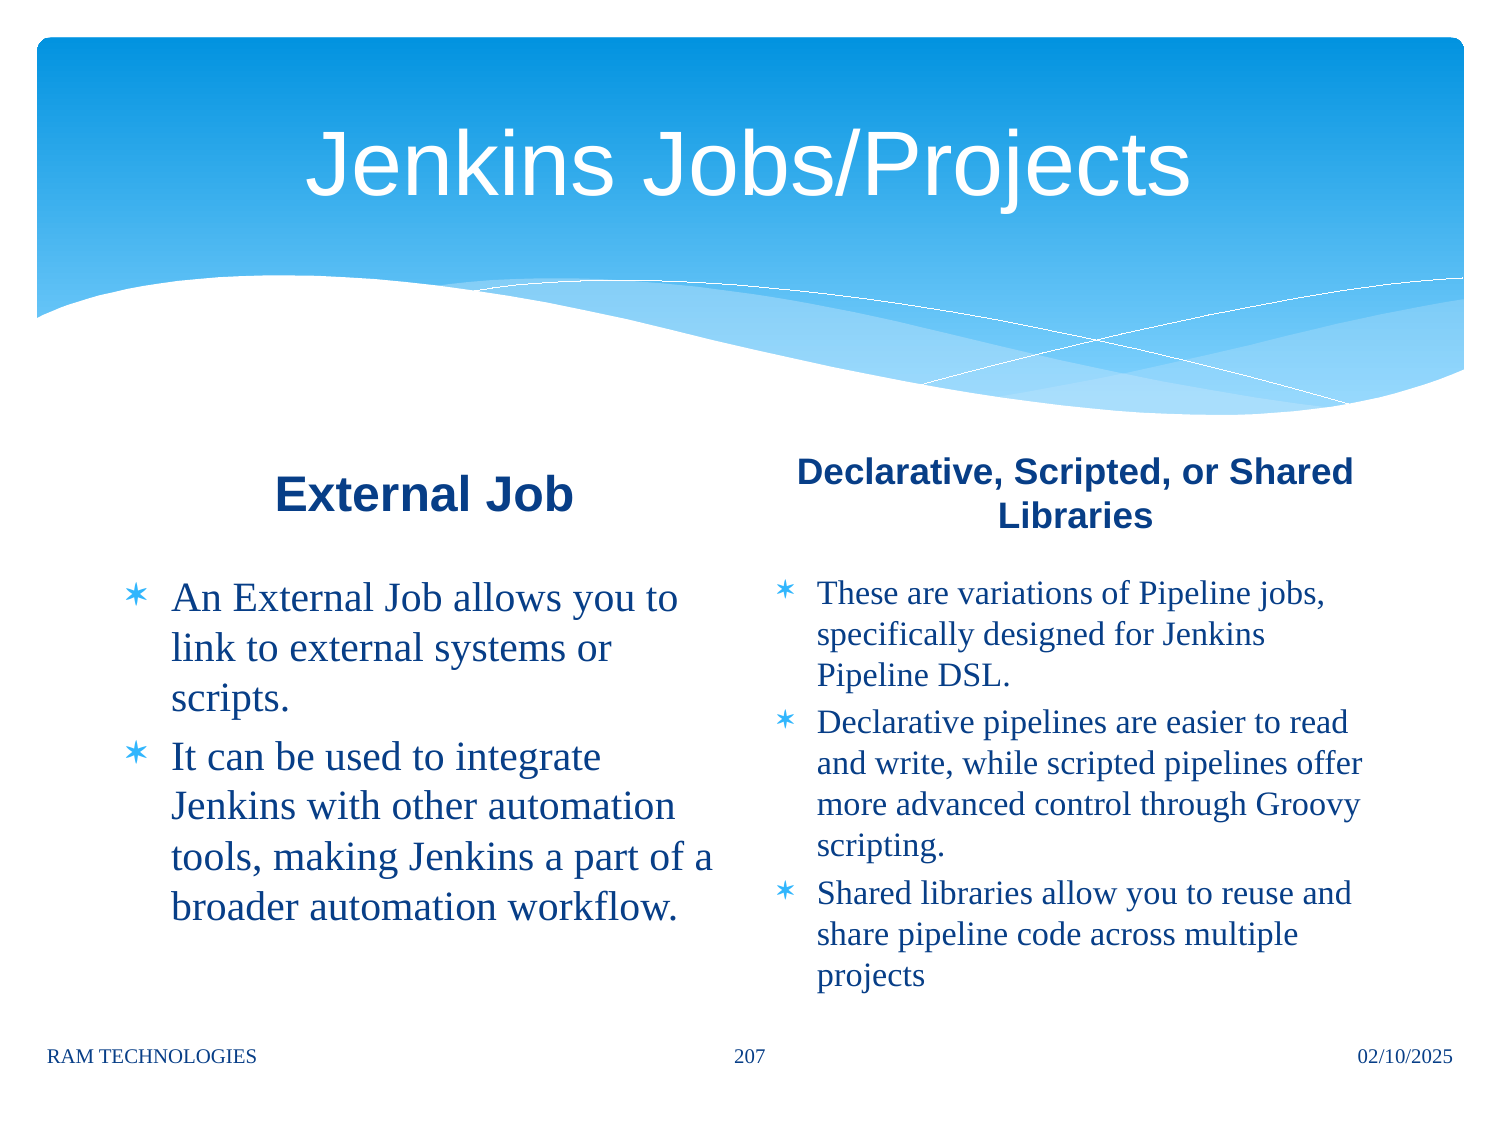

# Jenkins Jobs/Projects
Declarative, Scripted, or Shared Libraries
External Job
An External Job allows you to link to external systems or scripts.
It can be used to integrate Jenkins with other automation tools, making Jenkins a part of a broader automation workflow.

These are variations of Pipeline jobs, specifically designed for Jenkins Pipeline DSL.
Declarative pipelines are easier to read and write, while scripted pipelines offer more advanced control through Groovy scripting.
Shared libraries allow you to reuse and share pipeline code across multiple projects

207
RAM TECHNOLOGIES
02/10/2025